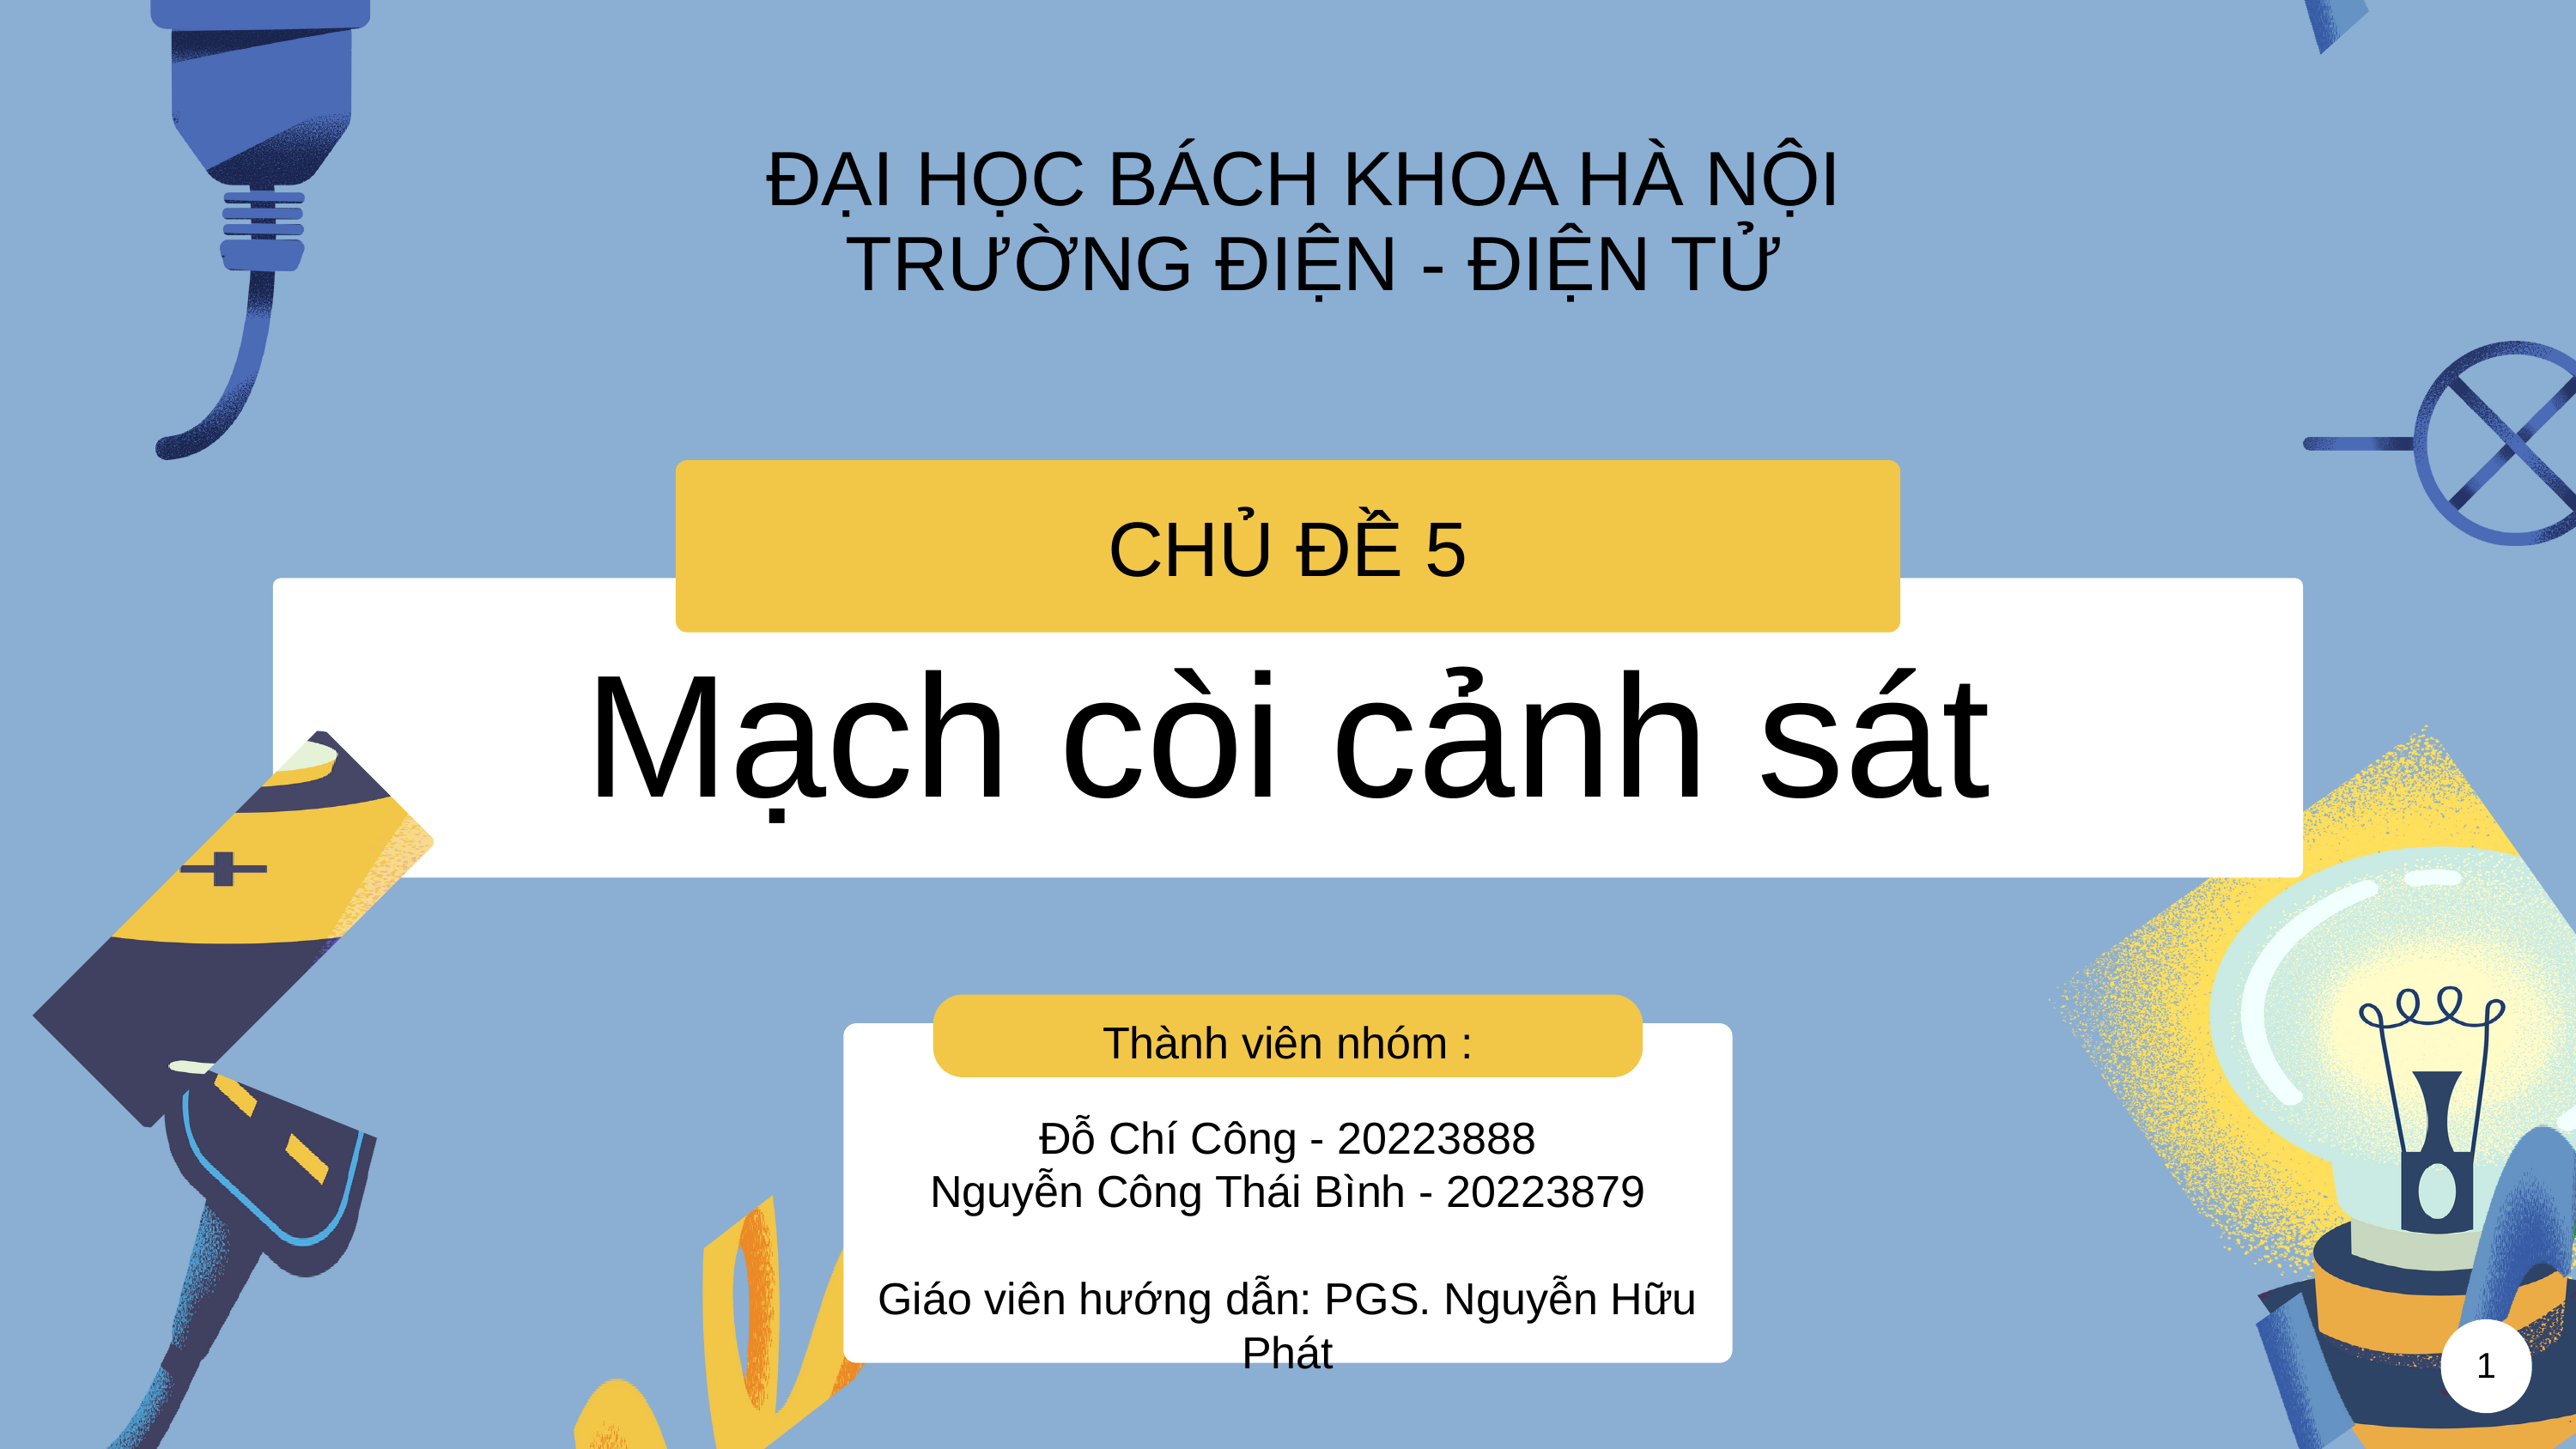

ĐẠI HỌC BÁCH KHOA HÀ NỘI
 TRƯỜNG ĐIỆN - ĐIỆN TỬ

CHỦ ĐỀ 5

Mạch còi cảnh sát

Thành viên nhóm :

Đỗ Chí Công - 20223888
Nguyễn Công Thái Bình - 20223879

Giáo viên hướng dẫn: PGS. Nguyễn Hữu Phát

1